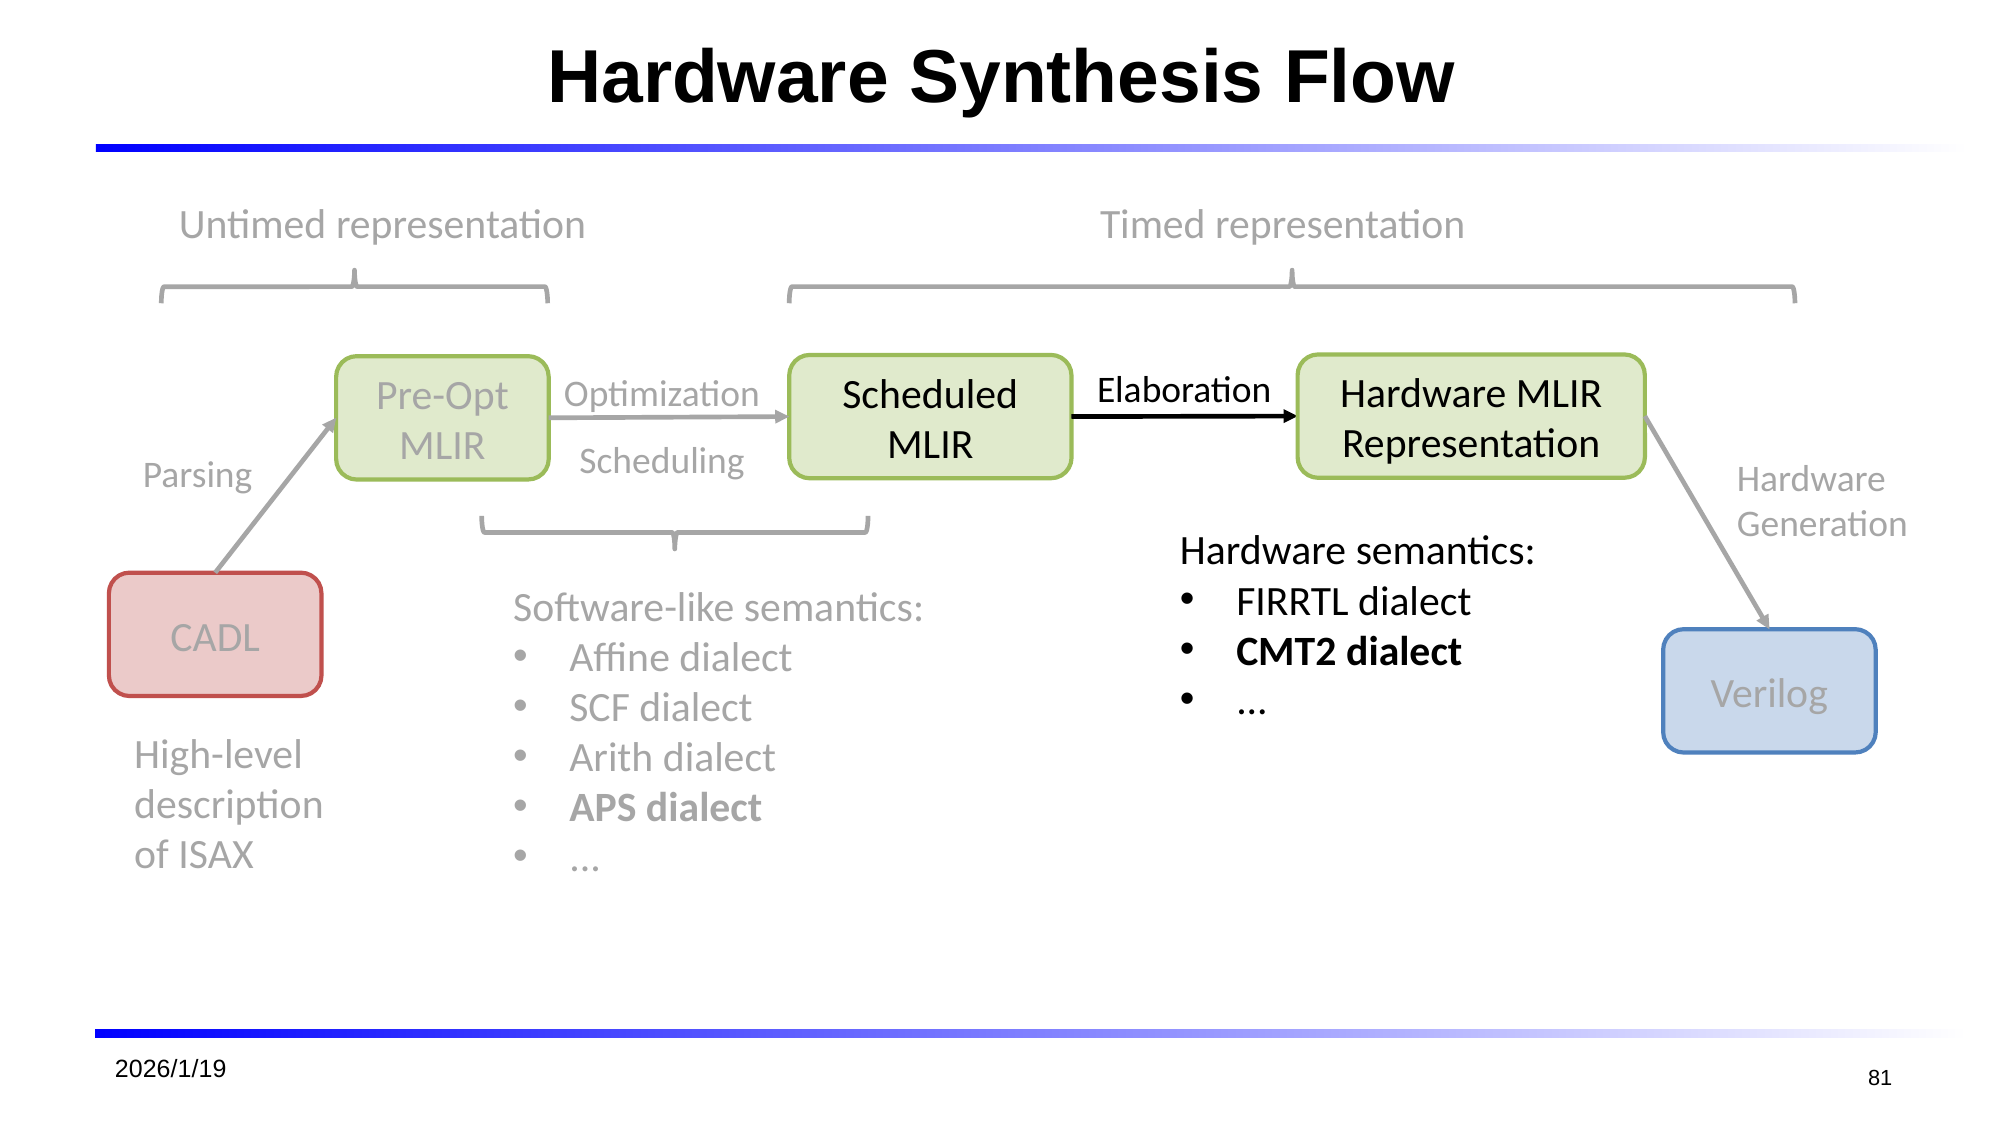

# Hardware Synthesis Flow

Untimed representation
Timed representation
Optimization
Scheduling

Hardware MLIR Representation
Scheduled
MLIR
Pre-Opt
MLIR
Elaboration
Parsing
Hardware
Generation
Hardware semantics:
FIRRTL dialect
CMT2 dialect
...
CADL
Software-like semantics:
Affine dialect
SCF dialect
Arith dialect
APS dialect
...
Verilog
High-level description of ISAX
2026/1/19
81